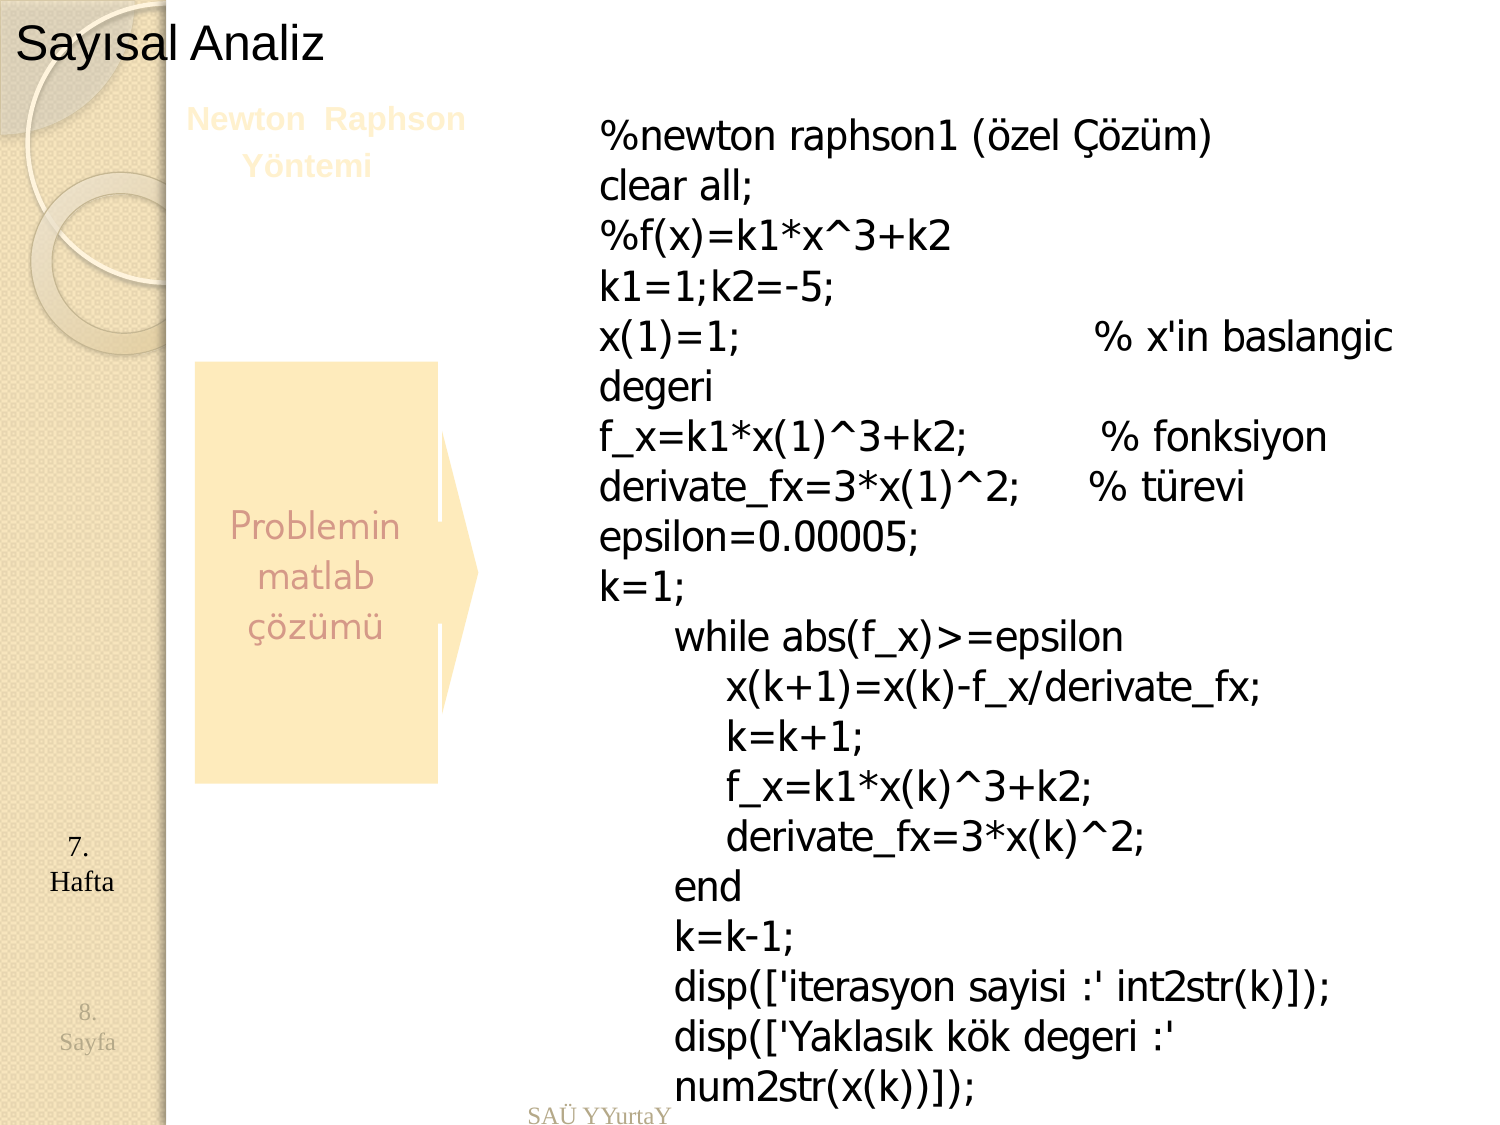

Sayısal Analiz
Newton  Raphson
      Yöntemi

%newton raphson1 (özel Çözüm)
clear all;
%f(x)=k1*x^3+k2
k1=1;k2=-5;
x(1)=1;                           % x'in baslangic degeri
f_x=k1*x(1)^3+k2;          % fonksiyon
derivate_fx=3*x(1)^2;     % türevi
epsilon=0.00005;
k=1;
while abs(f_x)>=epsilon
    x(k+1)=x(k)-f_x/derivate_fx;
    k=k+1;
    f_x=k1*x(k)^3+k2;
    derivate_fx=3*x(k)^2;
end
k=k-1;
disp(['iterasyon sayisi :' int2str(k)]);
disp(['Yaklasık kök degeri :' num2str(x(k))]);

Problemin matlab çözümü
7.  Hafta
8.
Sayfa
SAÜ YYurtaY